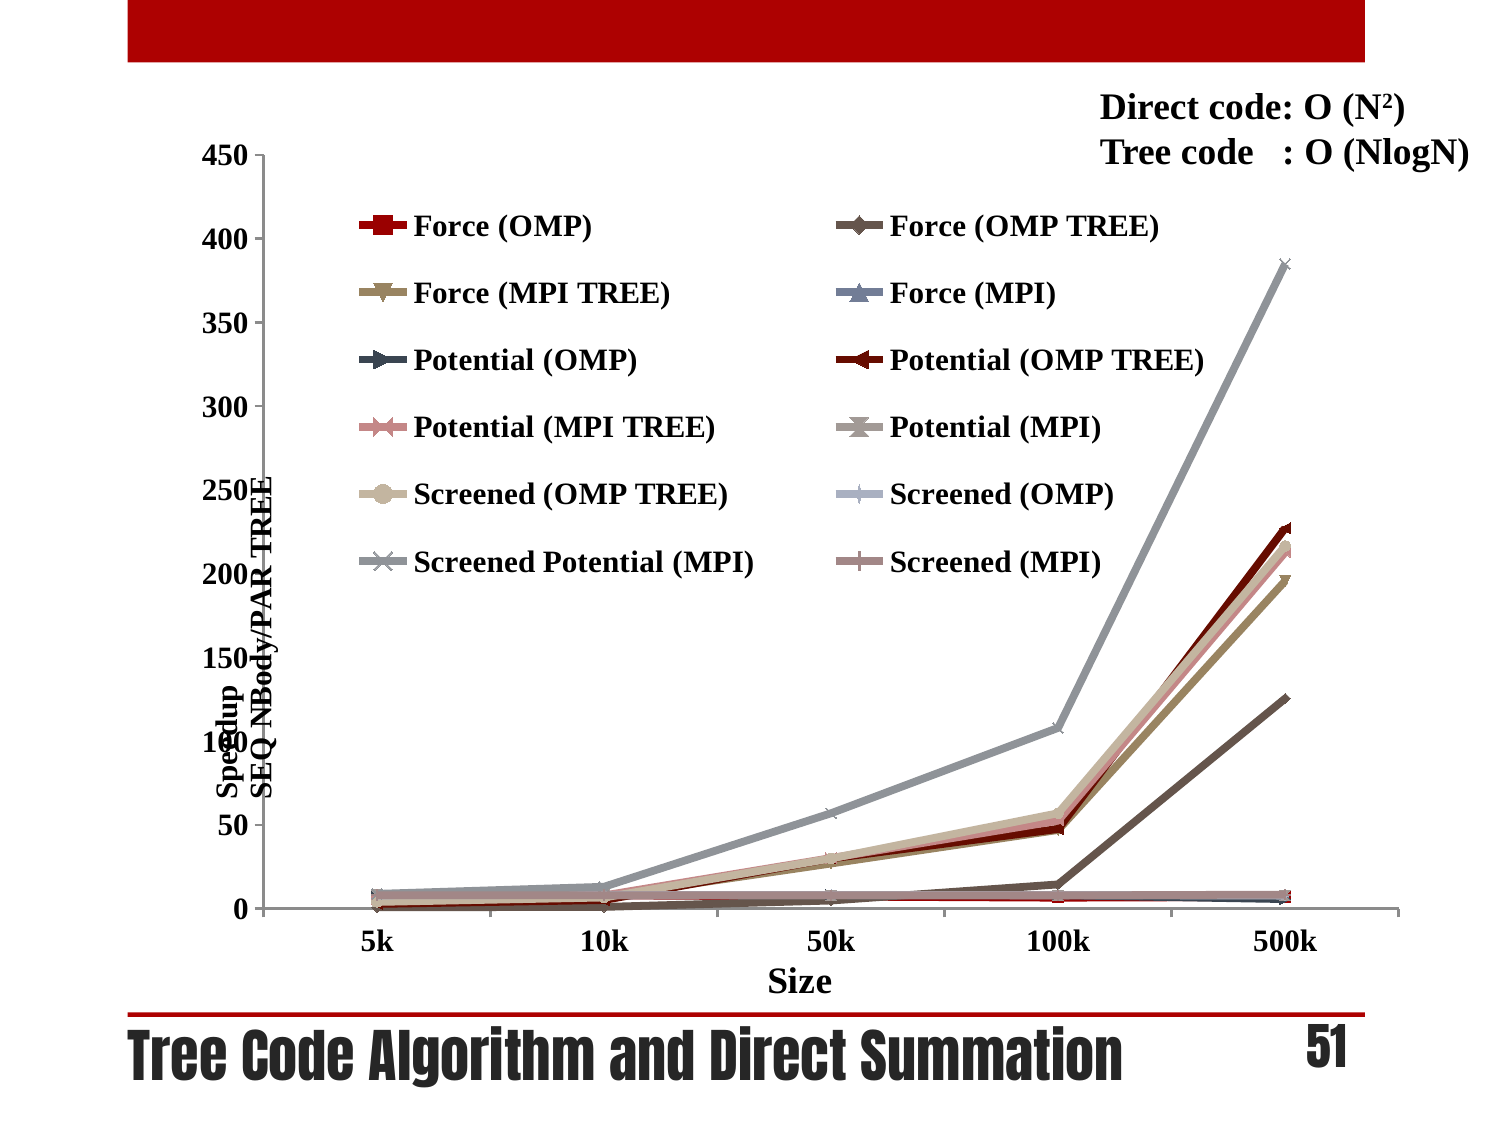

Direct code: O (N2)
Tree code   : O (NlogN)

### Chart

| Category | Force (OMP) | Force (OMP TREE) | Force (MPI TREE) | Force (MPI) | Potential (OMP) | Potential (OMP TREE) | Potential (MPI TREE) | Potential (MPI) | Screened (OMP TREE) | Screened (OMP) | Screened Potential (MPI) | Screened (MPI) |
|---|---|---|---|---|---|---|---|---|---|---|---|---|
| 5k | 7.812774520818615 | 0.7363776184602986 | 4.558371093522101 | 8.030464209179348 | 7.929231692357399 | 2.757646477742792 | 5.393037428212137 | 7.995202096205938 | 3.965217731523143 | 7.8528258612406825 | 8.772598906208673 | 7.999642112470046 |
| 10k | 7.895168056211 | 0.9664465608125998 | 7.088914936369726 | 7.853863181195321 | 8.036134938337275 | 5.069722716492912 | 7.826342498980214 | 7.989432914679741 | 6.586549349195263 | 8.175317208369778 | 13.006582880611369 | 7.981803209063701 |
| 50k | 7.1654129852975625 | 4.790658509849024 | 26.89431787617102 | 8.016587431148684 | 8.021683511556017 | 29.880522663398907 | 30.112843245573853 | 7.9556424915101 | 29.88728745508789 | 8.011280617134599 | 56.91024103575467 | 7.952365068776009 |
| 100k | 6.466155650328481 | 14.414683347354519 | 46.91920625752577 | 7.957710523803397 | 7.968454369460529 | 47.51557510078007 | 52.46246237563358 | 7.926286405752404 | 56.91663526021912 | 8.047713980668751 | 107.87586772654348 | 7.84546951228722 |
| 500k | 6.914383879654564 | 125.40300788026046 | 195.62591135332406 | 7.925744159105987 | 5.6222506218598935 | 227.15535456669468 | 212.72297762318408 | 7.949216543895958 | 216.44444355719344 | 7.725886443963061 | 384.866994233217 | 8.296990089599827 |
# Tree Code Algorithm and Direct Summation
51